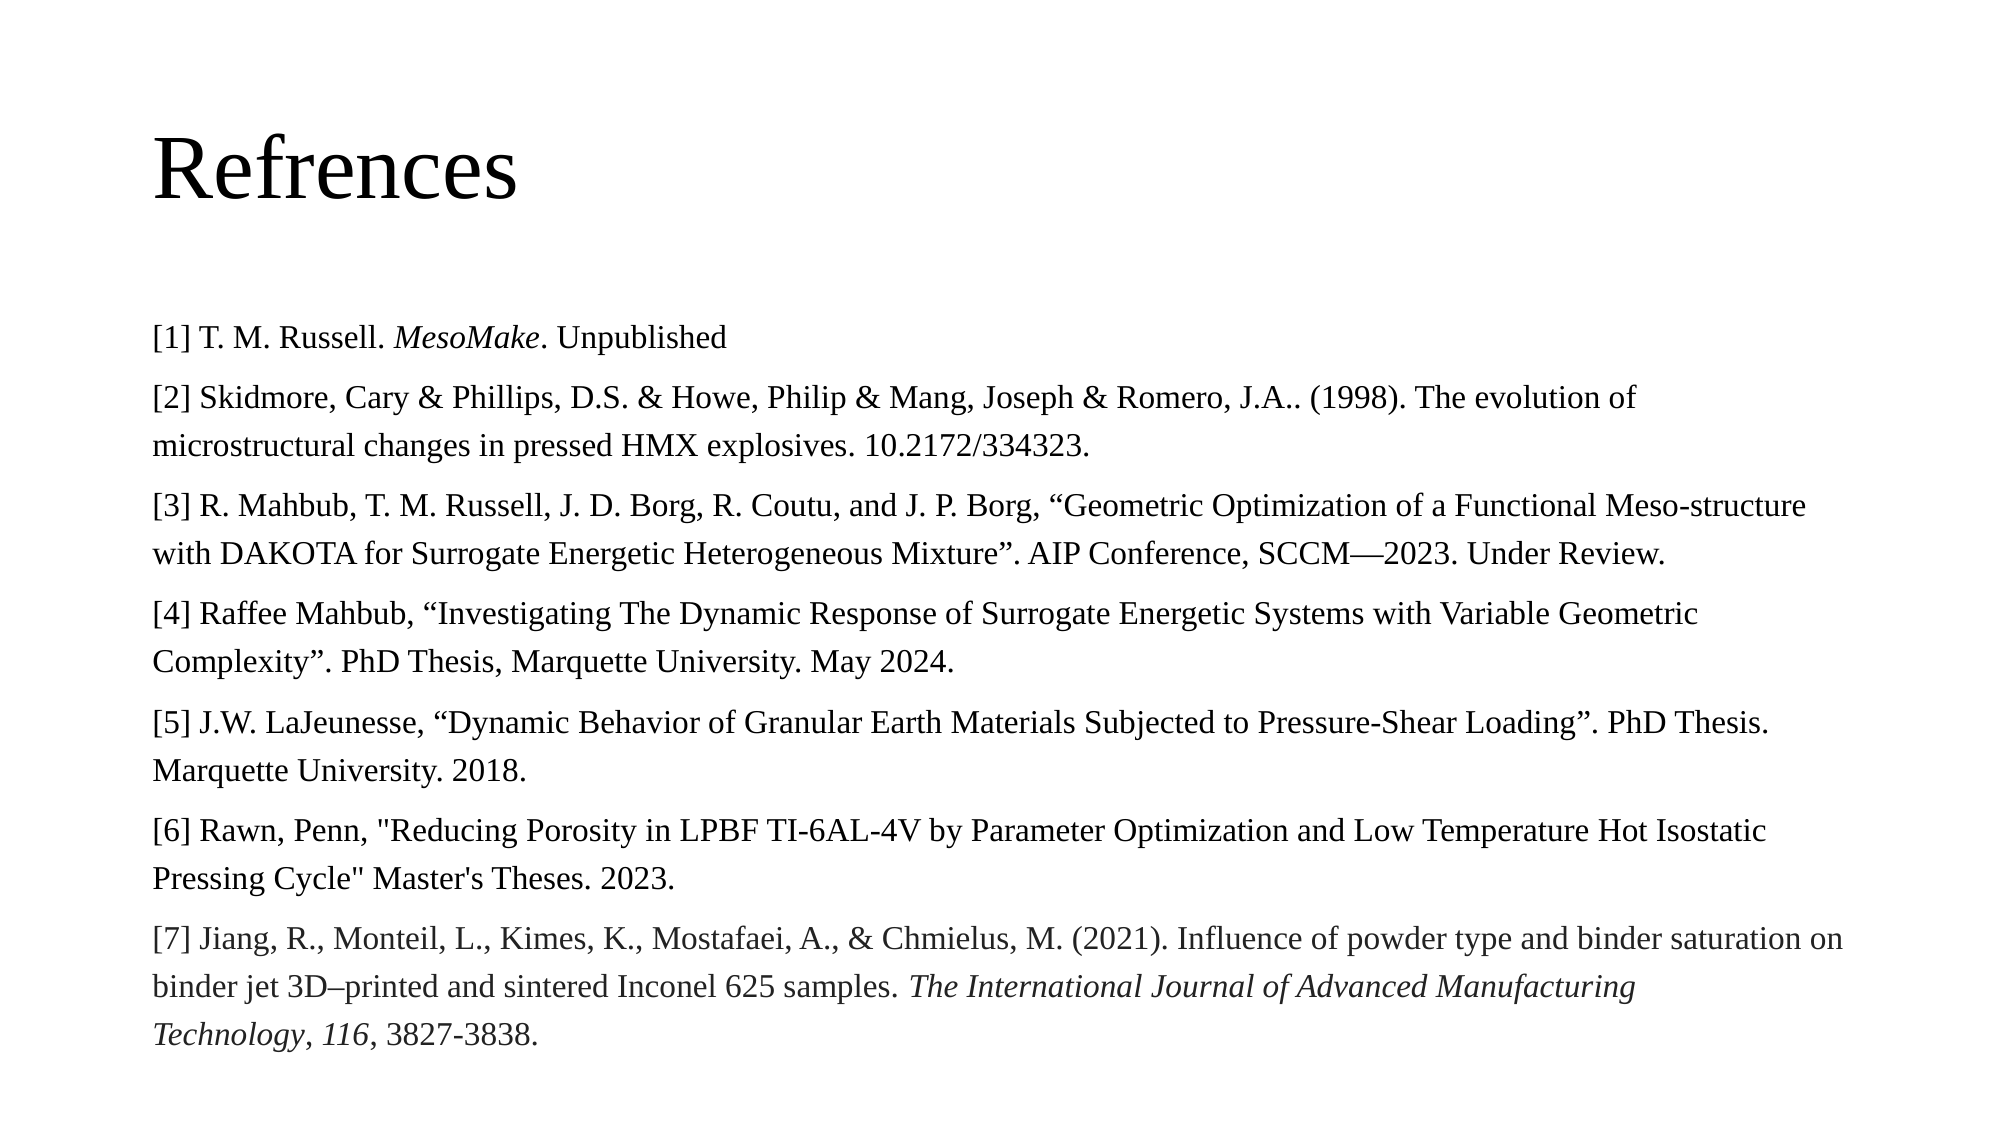

# Refrences
[1] T. M. Russell. MesoMake. Unpublished
[2] Skidmore, Cary & Phillips, D.S. & Howe, Philip & Mang, Joseph & Romero, J.A.. (1998). The evolution of microstructural changes in pressed HMX explosives. 10.2172/334323.
[3] R. Mahbub, T. M. Russell, J. D. Borg, R. Coutu, and J. P. Borg, “Geometric Optimization of a Functional Meso-structure with DAKOTA for Surrogate Energetic Heterogeneous Mixture”. AIP Conference, SCCM—2023. Under Review.
[4] Raffee Mahbub, “Investigating The Dynamic Response of Surrogate Energetic Systems with Variable Geometric Complexity”. PhD Thesis, Marquette University. May 2024.
[5] J.W. LaJeunesse, “Dynamic Behavior of Granular Earth Materials Subjected to Pressure-Shear Loading”. PhD Thesis. Marquette University. 2018.
[6] Rawn, Penn, "Reducing Porosity in LPBF TI-6AL-4V by Parameter Optimization and Low Temperature Hot Isostatic Pressing Cycle" Master's Theses. 2023.
[7] Jiang, R., Monteil, L., Kimes, K., Mostafaei, A., & Chmielus, M. (2021). Influence of powder type and binder saturation on binder jet 3D–printed and sintered Inconel 625 samples. The International Journal of Advanced Manufacturing Technology, 116, 3827-3838.